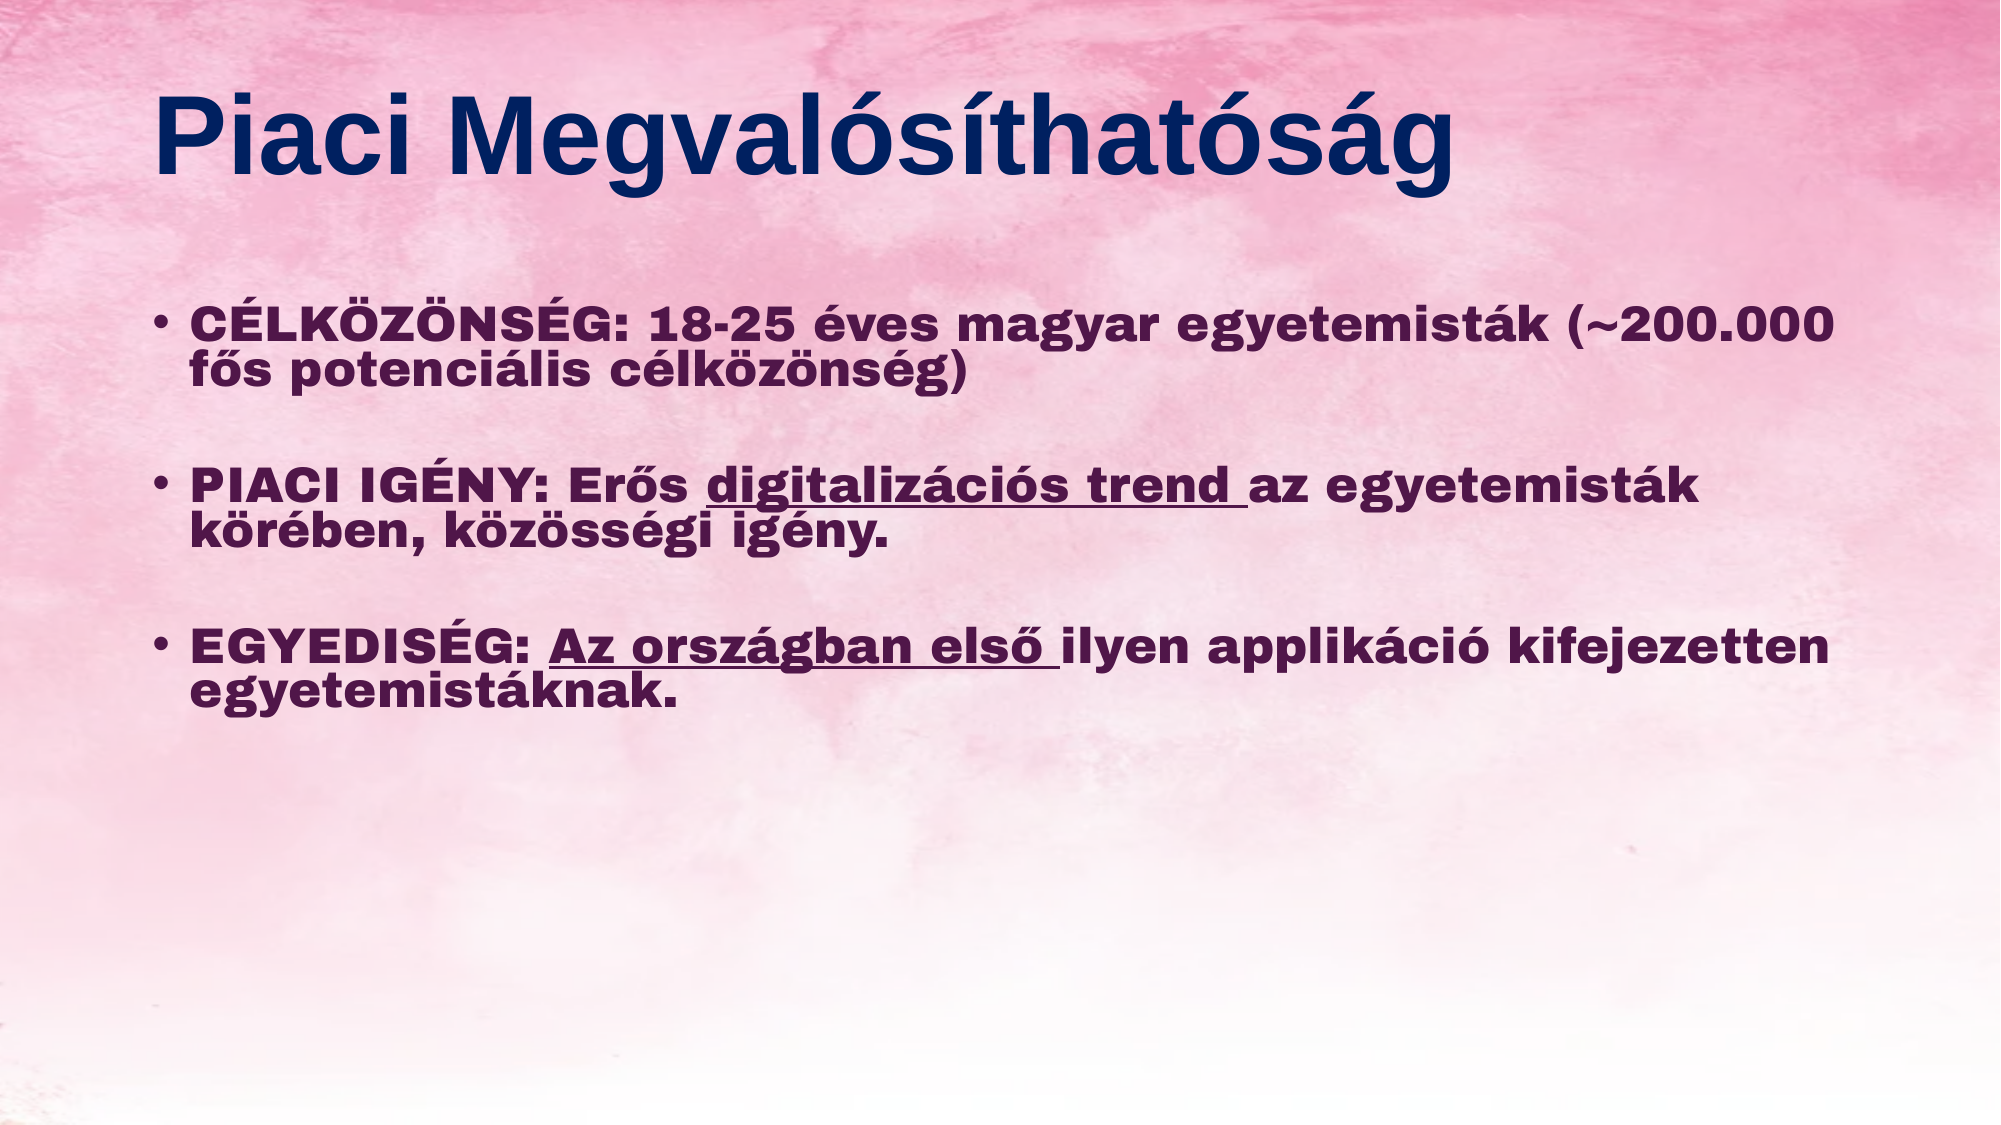

# Piaci Megvalósíthatóság
Célközönség: 18-25 éves magyar egyetemisták (~200.000 fős potenciális célközönség)
Piaci igény: Erős digitalizációs trend az egyetemisták körében, közösségi igény.
Egyediség: Az országban első ilyen applikáció kifejezetten egyetemistáknak.